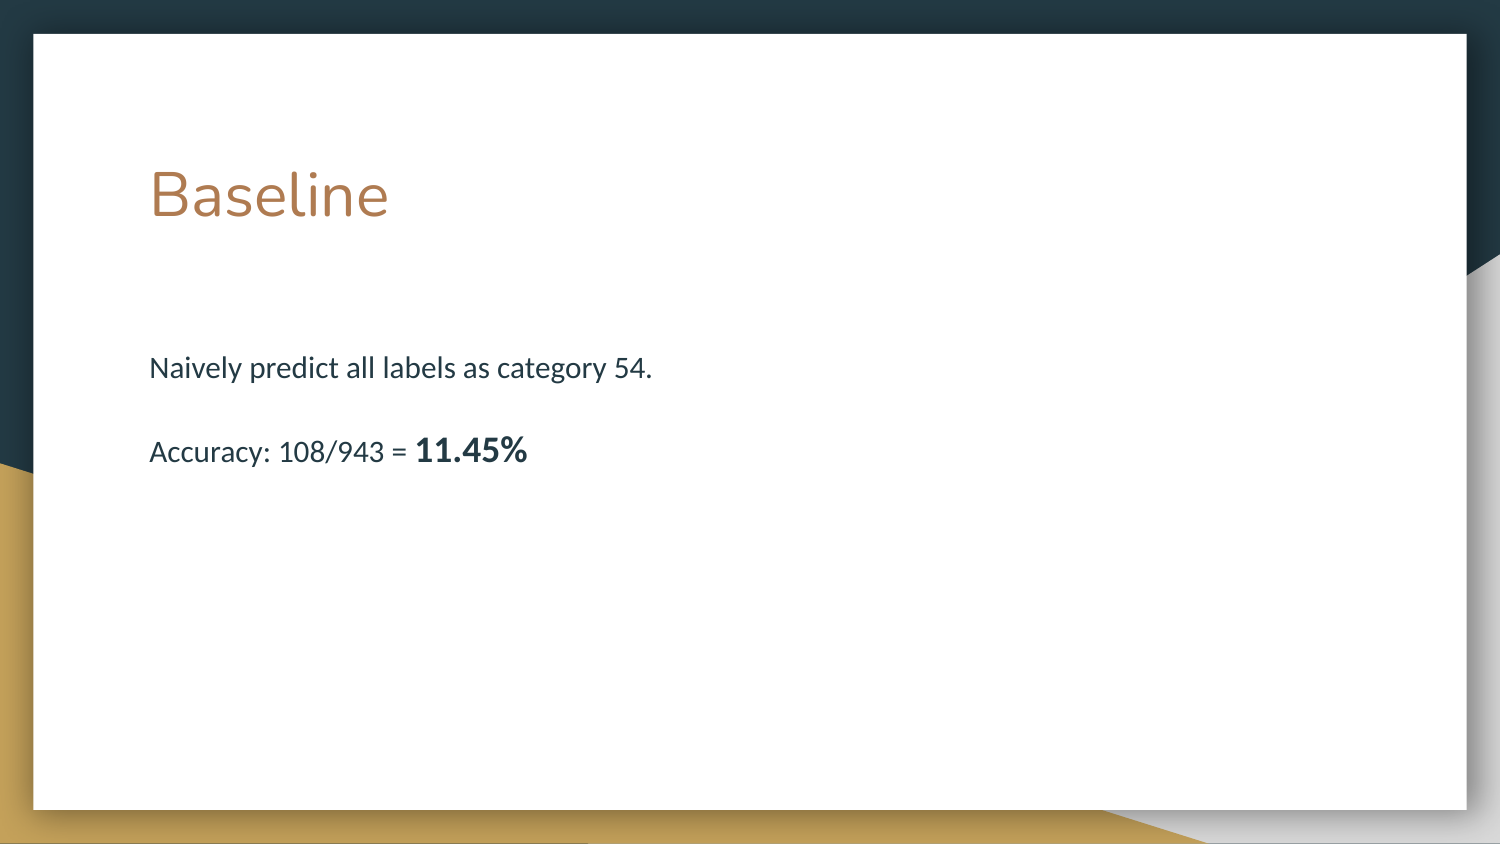

# Baseline
Naively predict all labels as category 54.
Accuracy: 108/943 = 11.45%